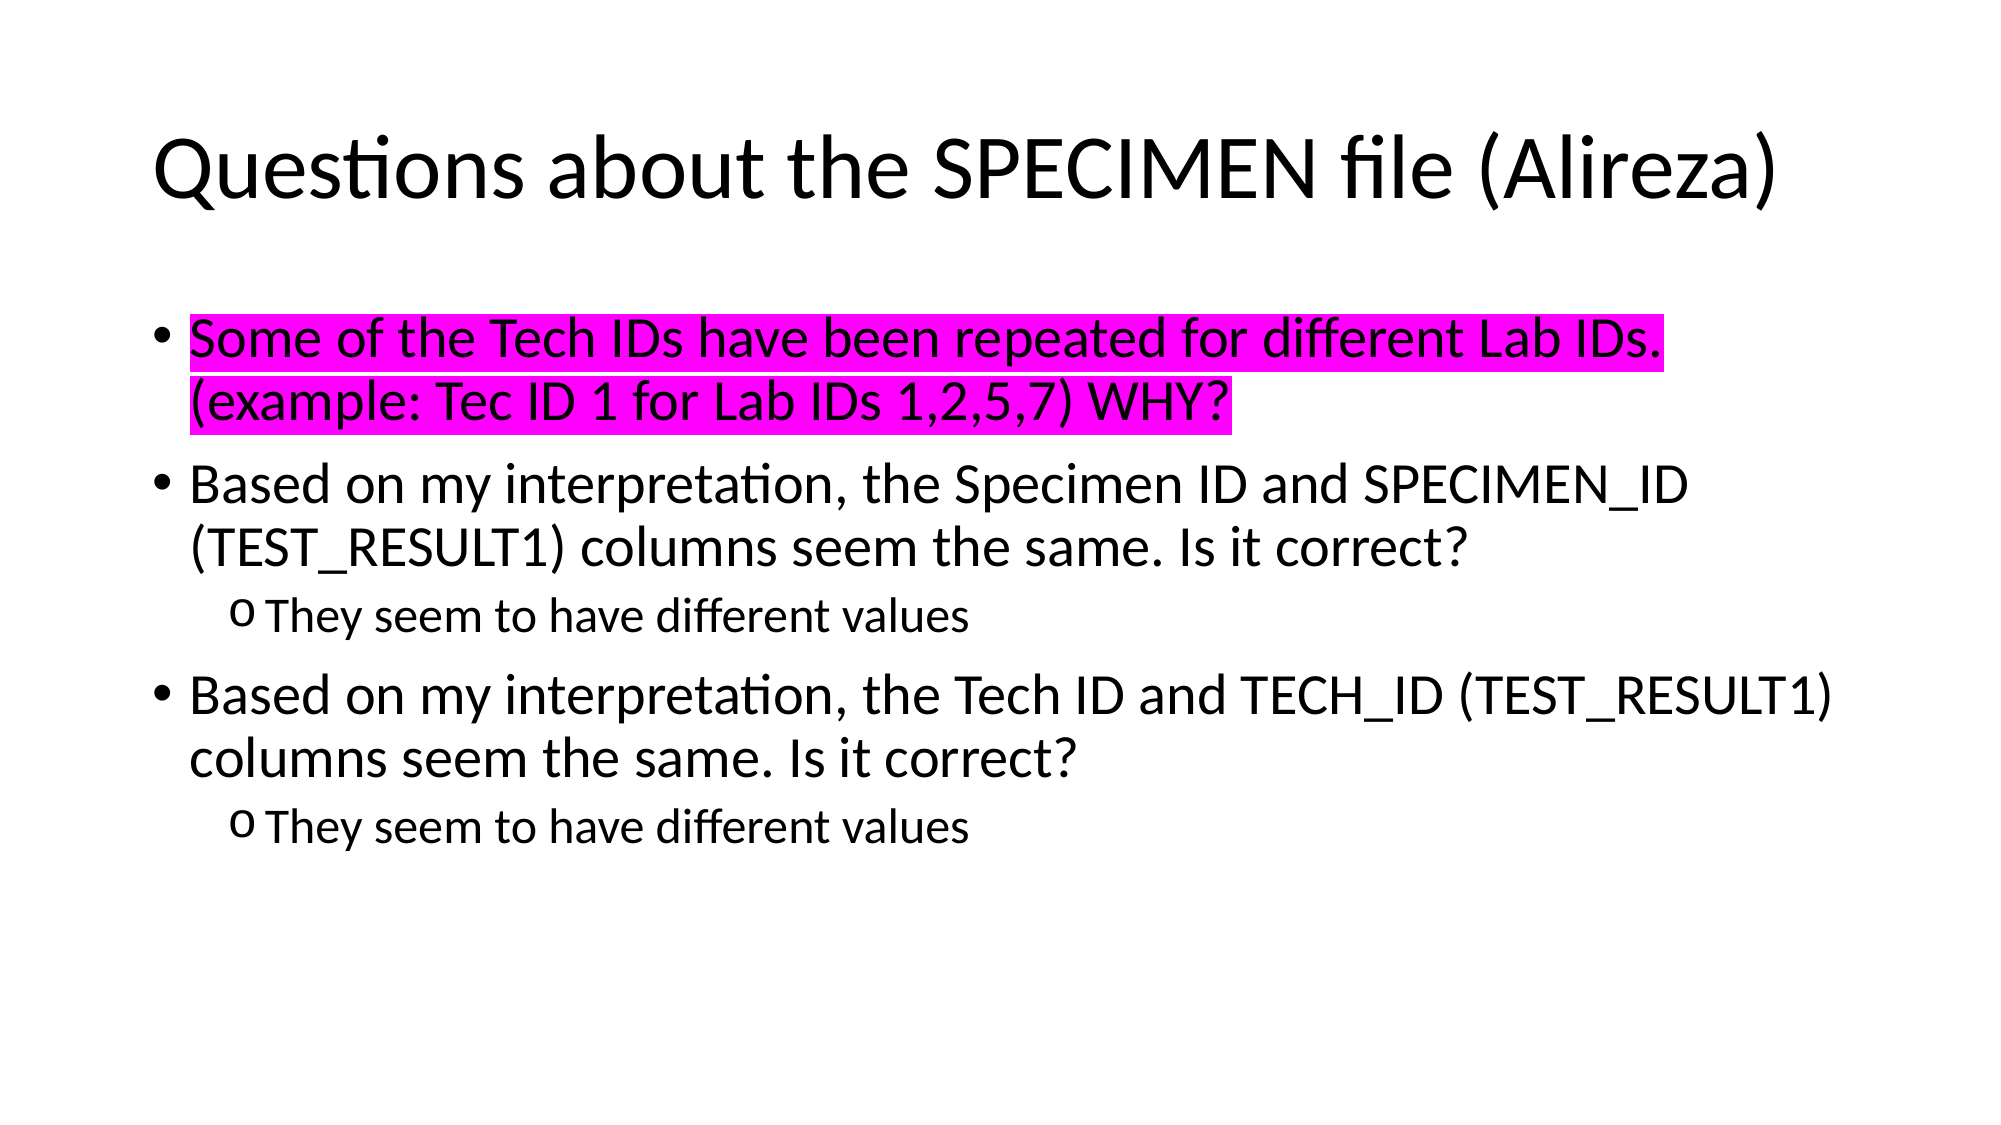

# Questions about the SPECIMEN file (Alireza)
Some of the Tech IDs have been repeated for different Lab IDs. (example: Tec ID 1 for Lab IDs 1,2,5,7) WHY?
Based on my interpretation, the Specimen ID and SPECIMEN_ID (TEST_RESULT1) columns seem the same. Is it correct?
They seem to have different values
Based on my interpretation, the Tech ID and TECH_ID (TEST_RESULT1) columns seem the same. Is it correct?
They seem to have different values